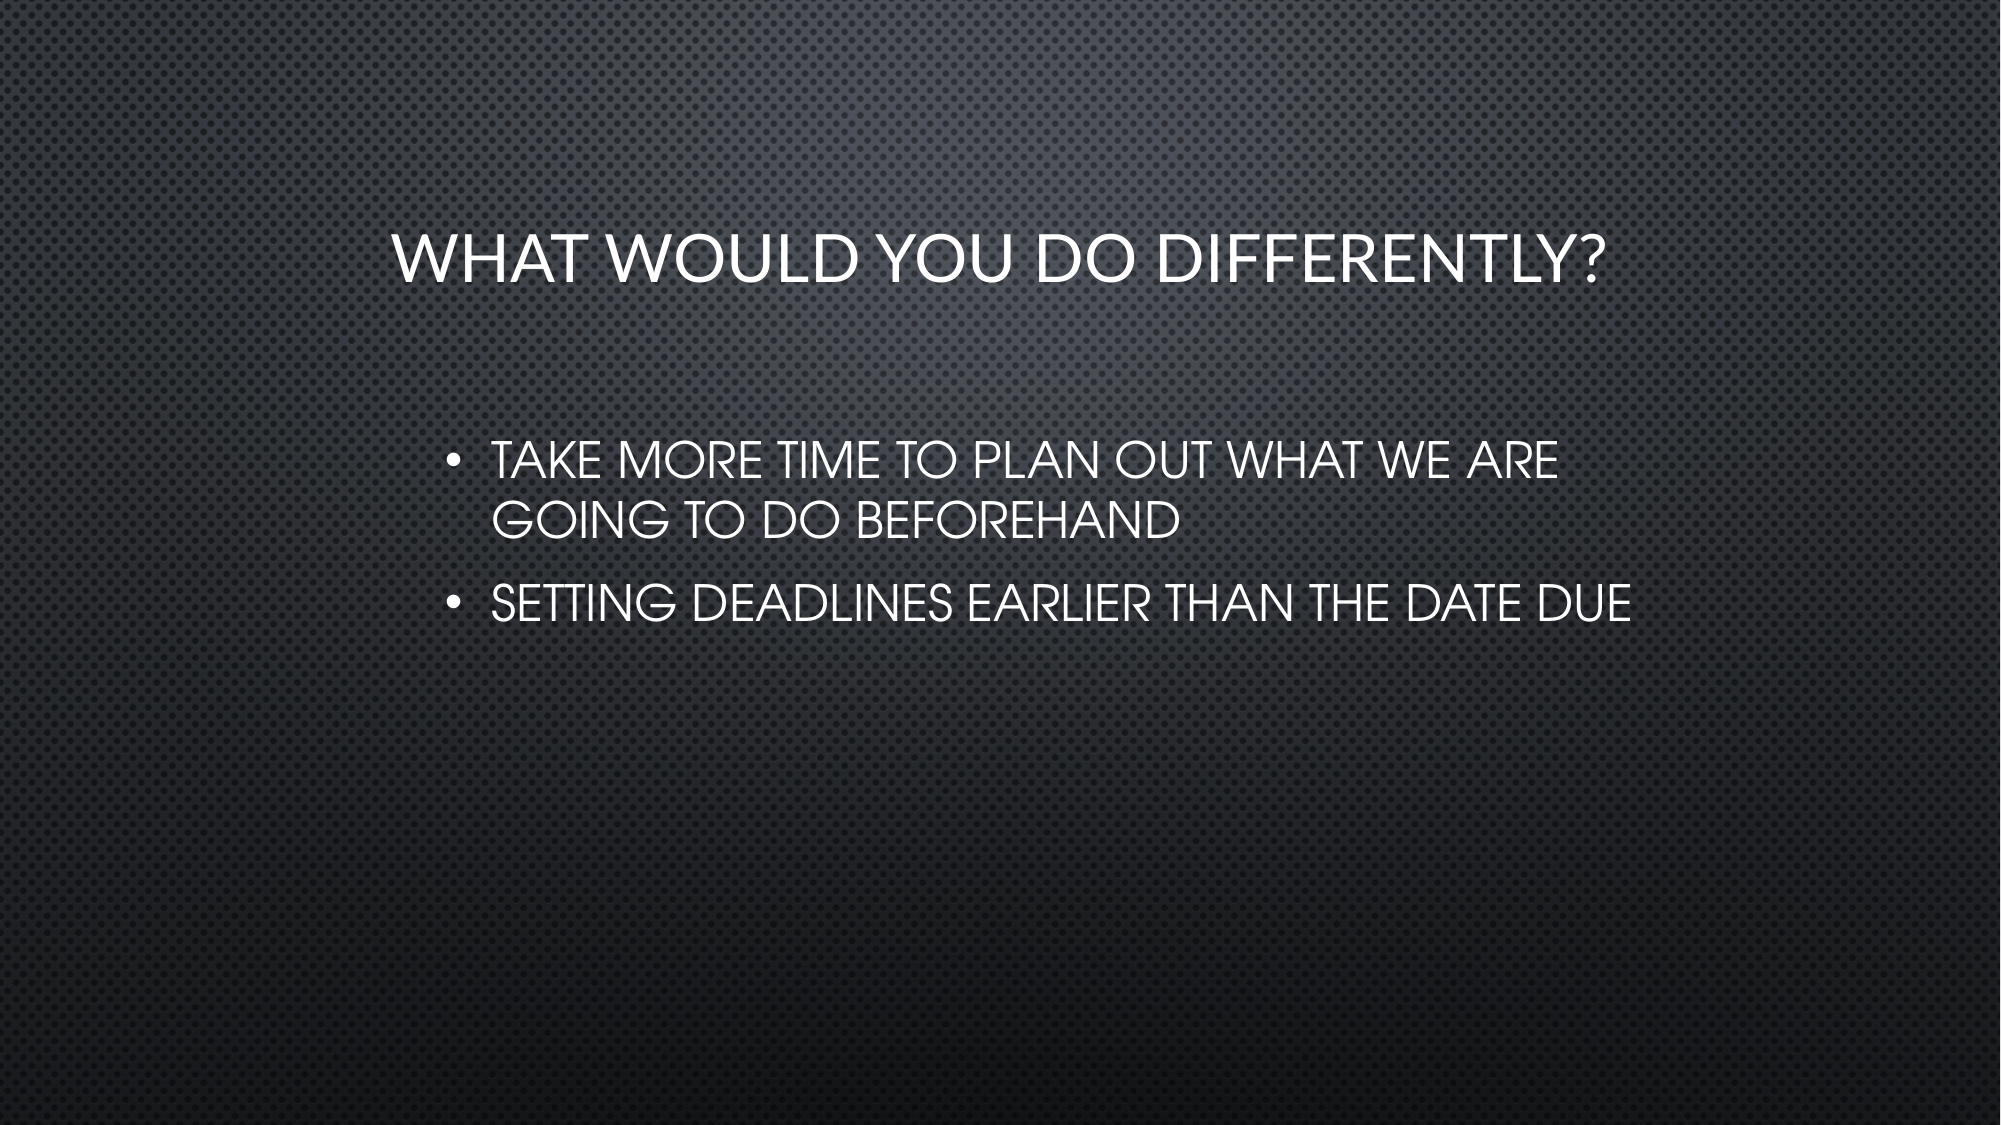

# What would you do differently?
Take more time to plan out what we are going to do beforehand
Setting deadlines earlier than the date due